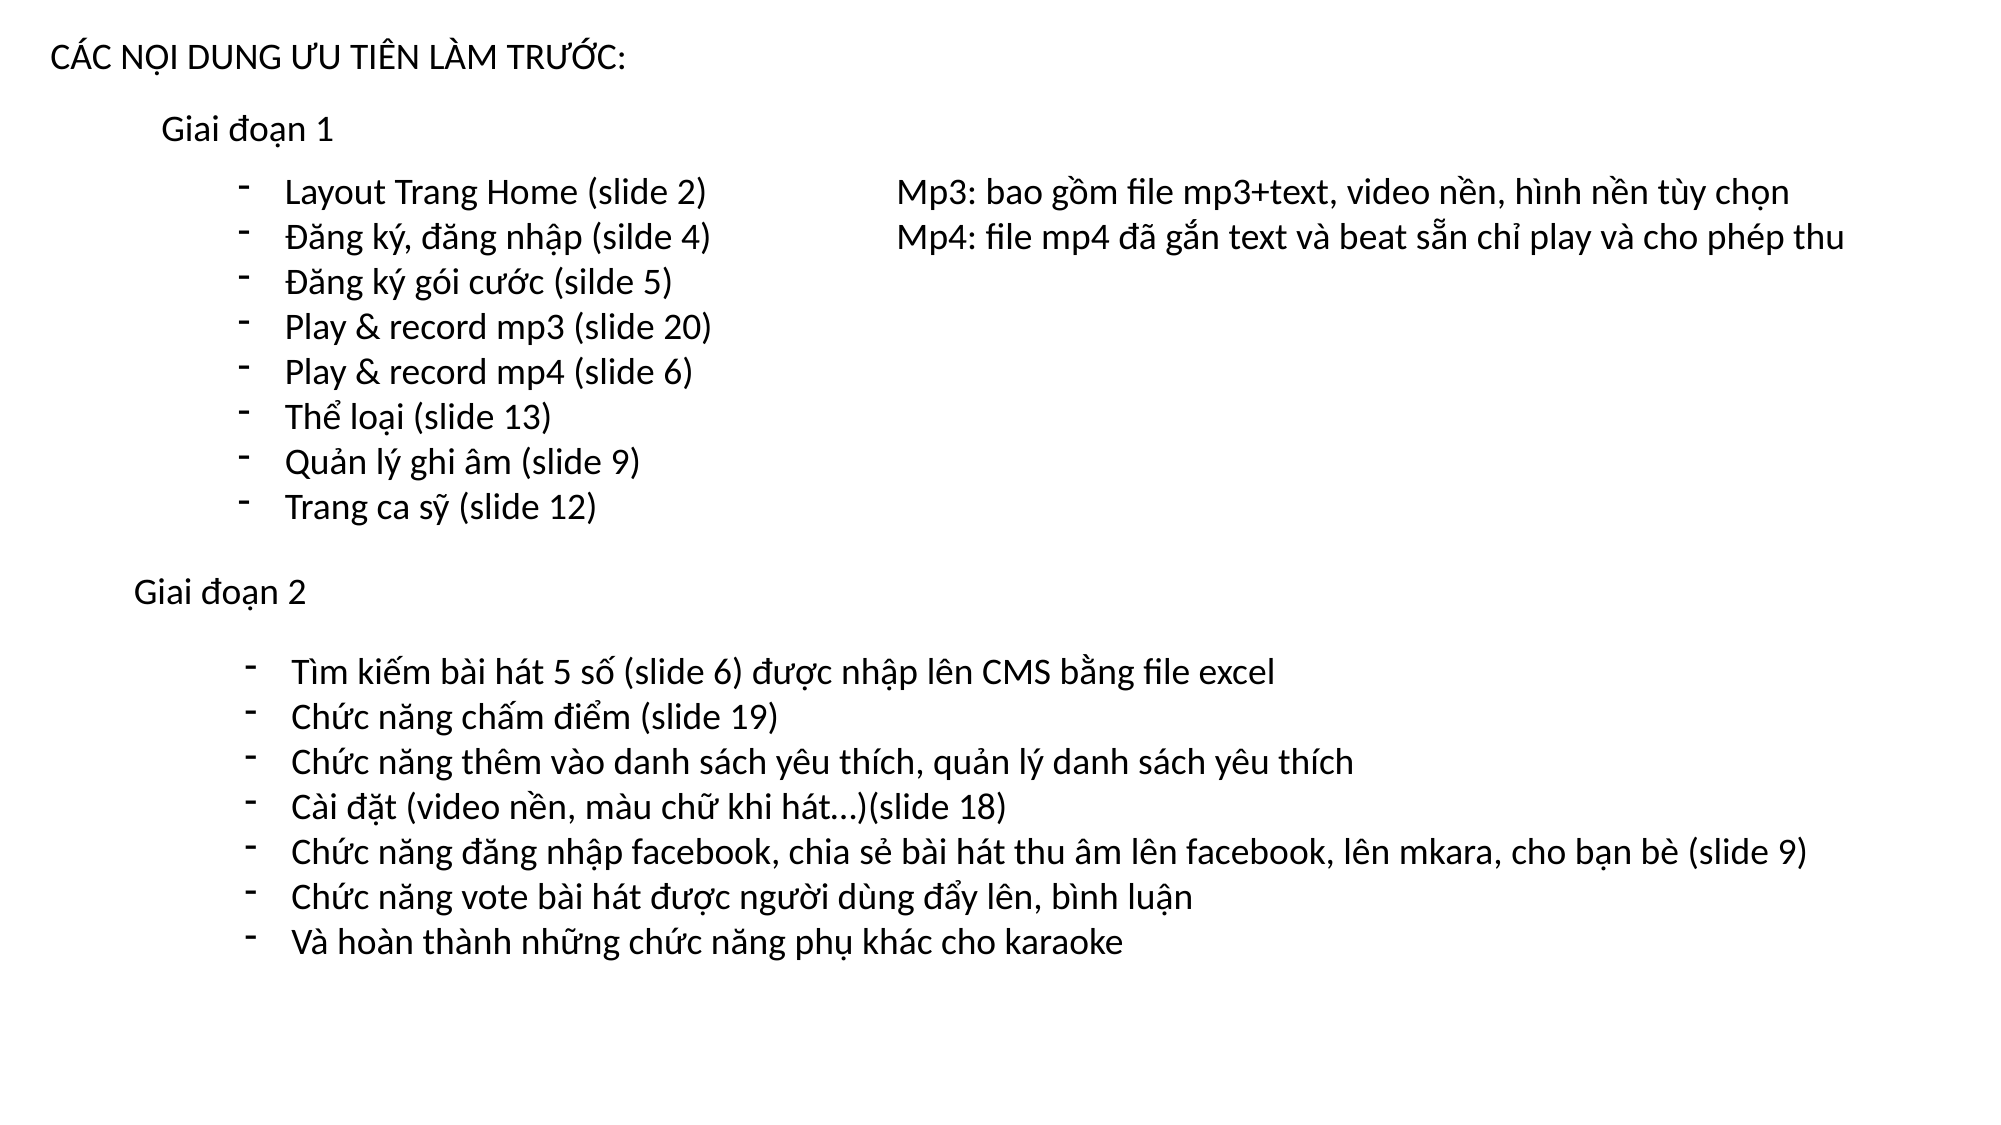

CÁC NỘI DUNG ƯU TIÊN LÀM TRƯỚC:
Giai đoạn 1
Layout Trang Home (slide 2)
Đăng ký, đăng nhập (silde 4)
Đăng ký gói cước (silde 5)
Play & record mp3 (slide 20)
Play & record mp4 (slide 6)
Thể loại (slide 13)
Quản lý ghi âm (slide 9)
Trang ca sỹ (slide 12)

Mp3: bao gồm file mp3+text, video nền, hình nền tùy chọn
Mp4: file mp4 đã gắn text và beat sẵn chỉ play và cho phép thu
Giai đoạn 2
Tìm kiếm bài hát 5 số (slide 6) được nhập lên CMS bằng file excel
Chức năng chấm điểm (slide 19)
Chức năng thêm vào danh sách yêu thích, quản lý danh sách yêu thích
Cài đặt (video nền, màu chữ khi hát…)(slide 18)
Chức năng đăng nhập facebook, chia sẻ bài hát thu âm lên facebook, lên mkara, cho bạn bè (slide 9)
Chức năng vote bài hát được người dùng đẩy lên, bình luận
Và hoàn thành những chức năng phụ khác cho karaoke